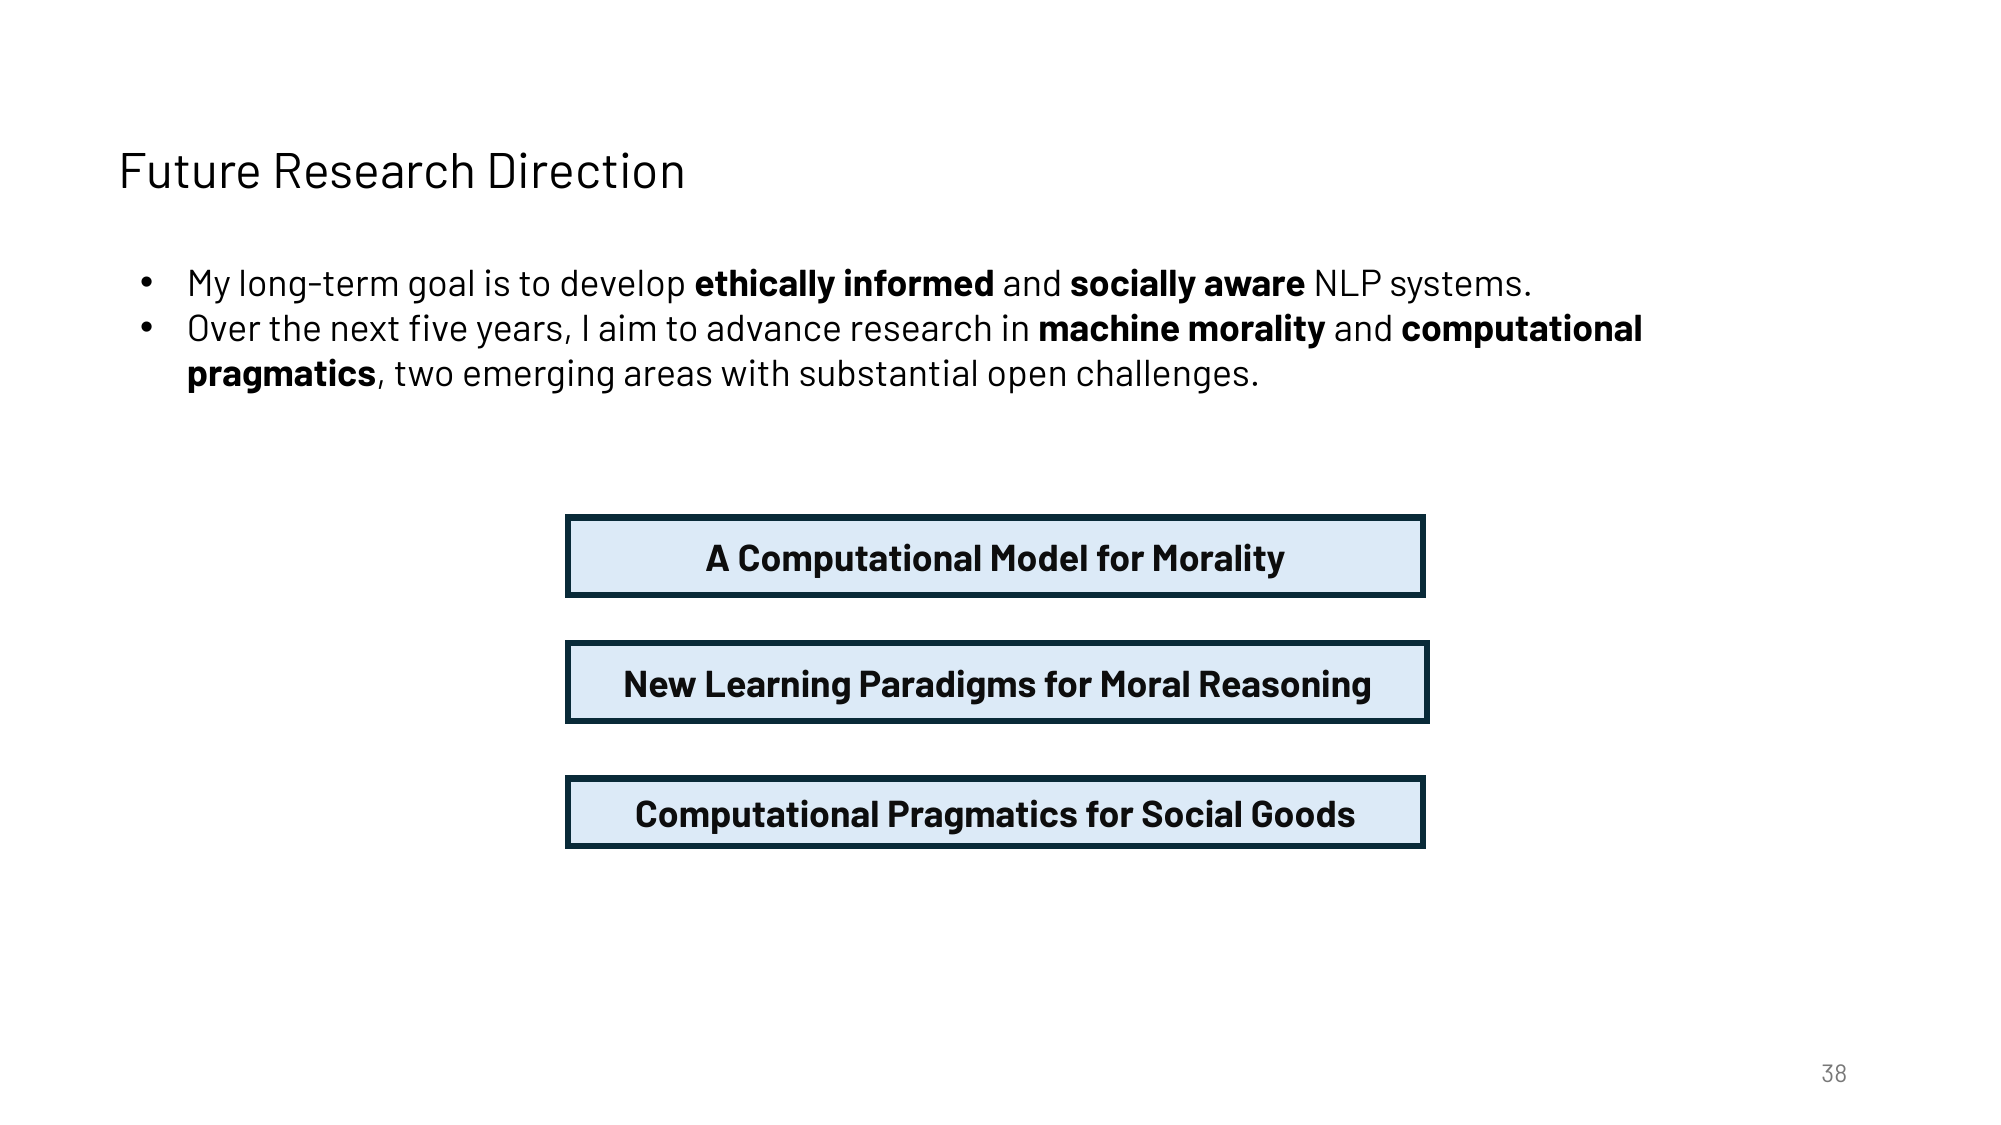

# Future Research Direction
My long-term goal is to develop ethically informed and socially aware NLP systems.
Over the next five years, I aim to advance research in machine morality and computational pragmatics, two emerging areas with substantial open challenges.
A Computational Model for Morality
New Learning Paradigms for Moral Reasoning
Computational Pragmatics for Social Goods

38